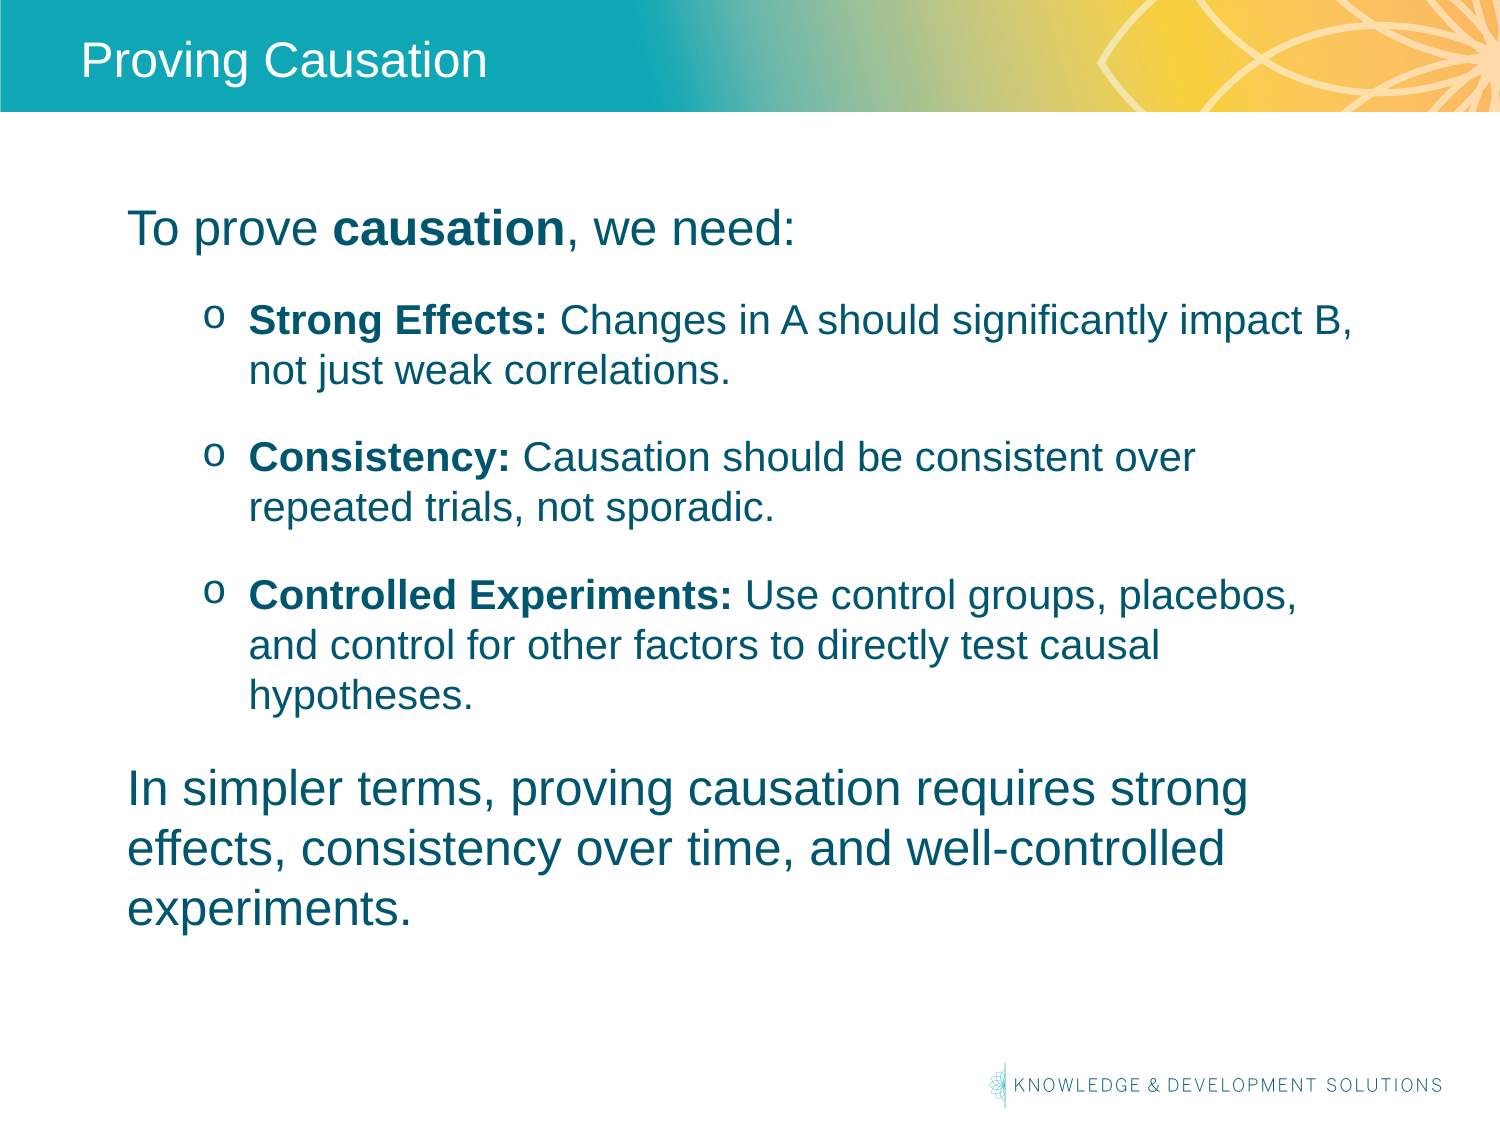

# Proving Causation
To prove causation, we need:
Strong Effects: Changes in A should significantly impact B, not just weak correlations.
Consistency: Causation should be consistent over repeated trials, not sporadic.
Controlled Experiments: Use control groups, placebos, and control for other factors to directly test causal hypotheses.
In simpler terms, proving causation requires strong effects, consistency over time, and well-controlled experiments.